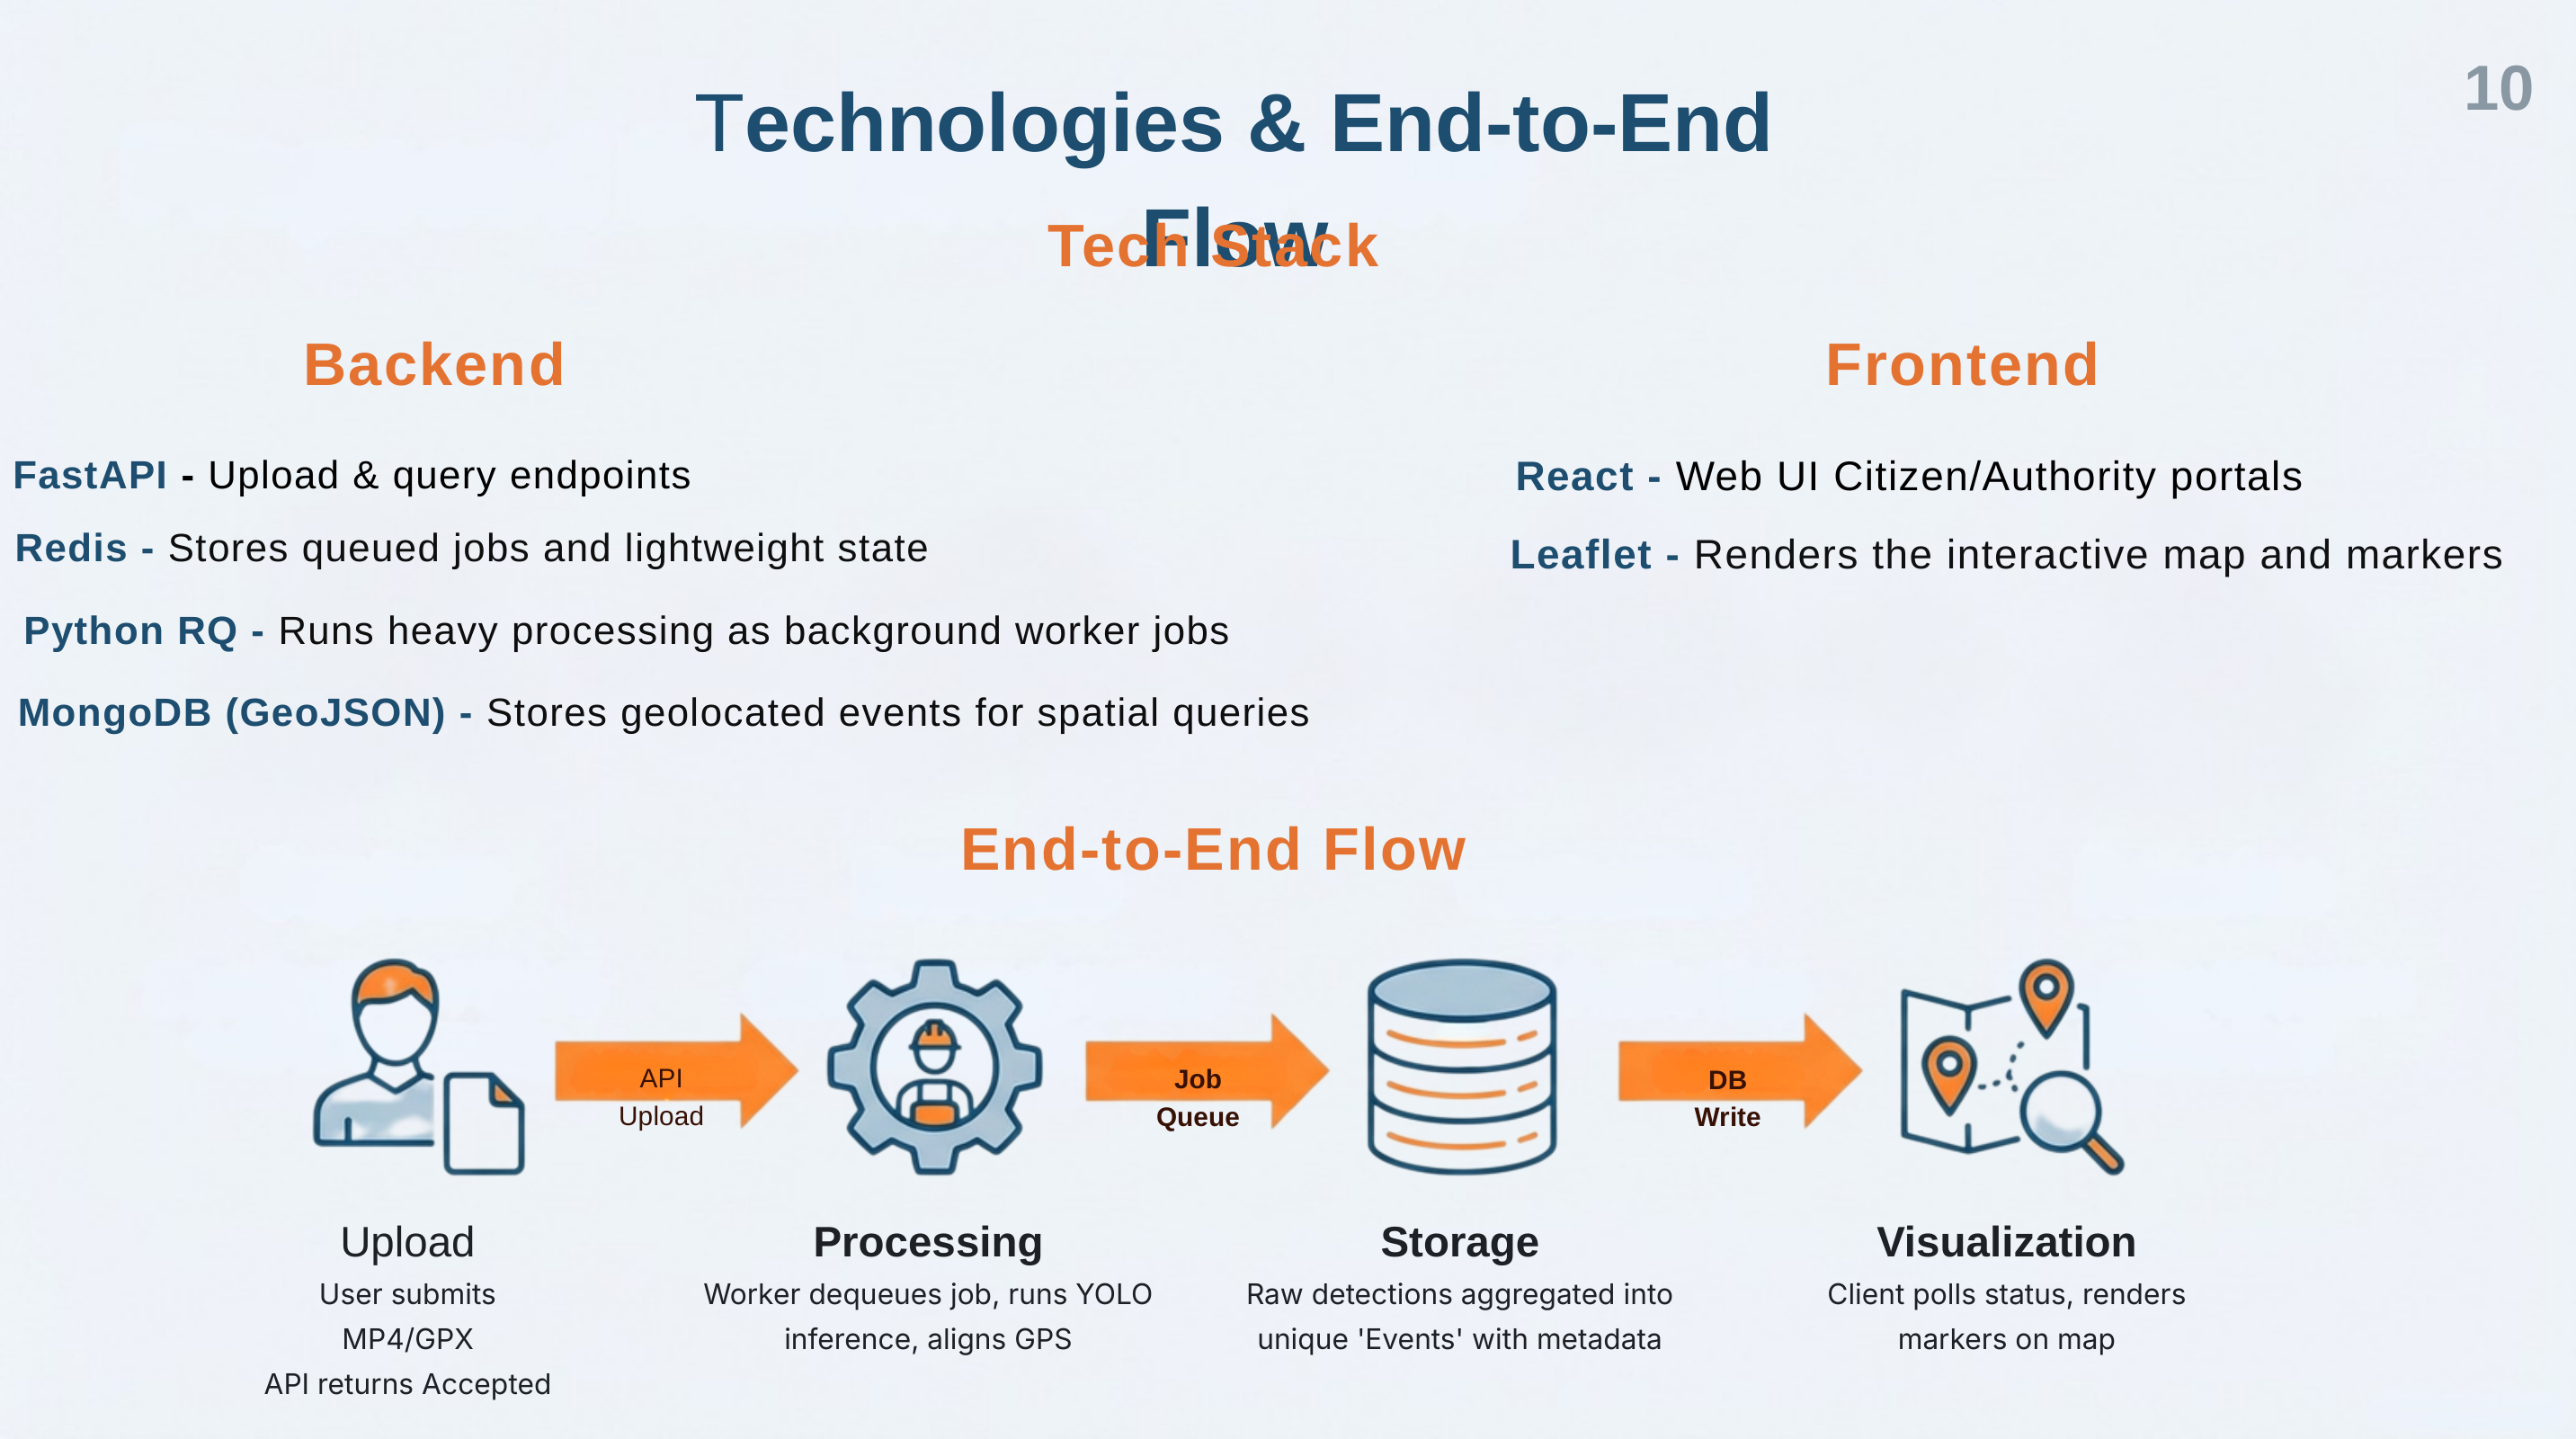

10
Technologies & End-to-End Flow
Tech Stack
Backend
Frontend
FastAPI - Upload & query endpoints
React - Web UI Citizen/Authority portals
Redis - Stores queued jobs and lightweight state
Leaflet - Renders the interactive map and markers
Python RQ - Runs heavy processing as background worker jobs
MongoDB (GeoJSON) - Stores geolocated events for spatial queries
End-to-End Flow

API Upload
Job Queue
DB Write
Upload
User submits MP4/GPX
API returns Accepted
Processing
Worker dequeues job, runs YOLO inference, aligns GPS
Storage
Raw detections aggregated into
unique 'Events' with metadata
Visualization
Client polls status, renders markers on map